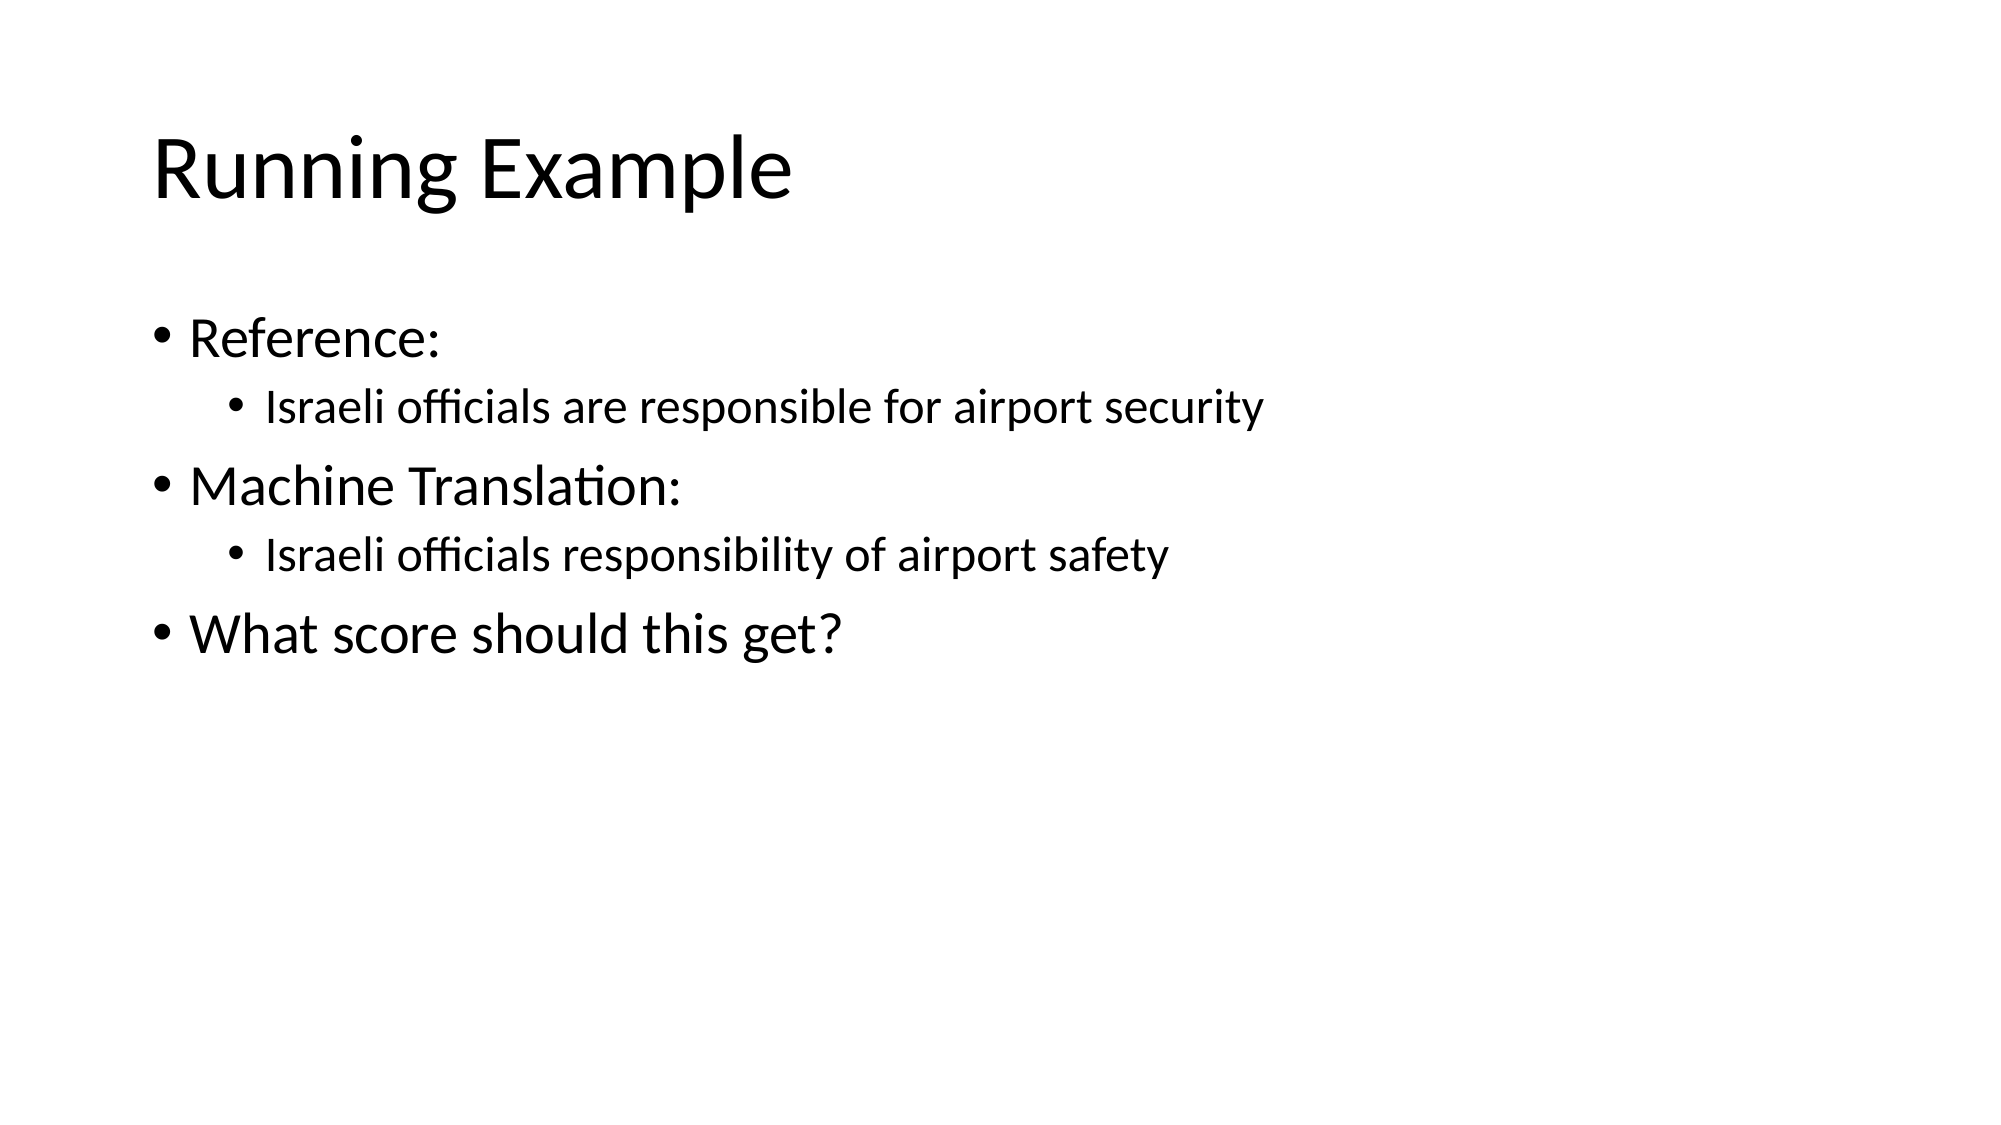

# Running Example
Reference:
Israeli officials are responsible for airport security
Machine Translation:
Israeli officials responsibility of airport safety
What score should this get?